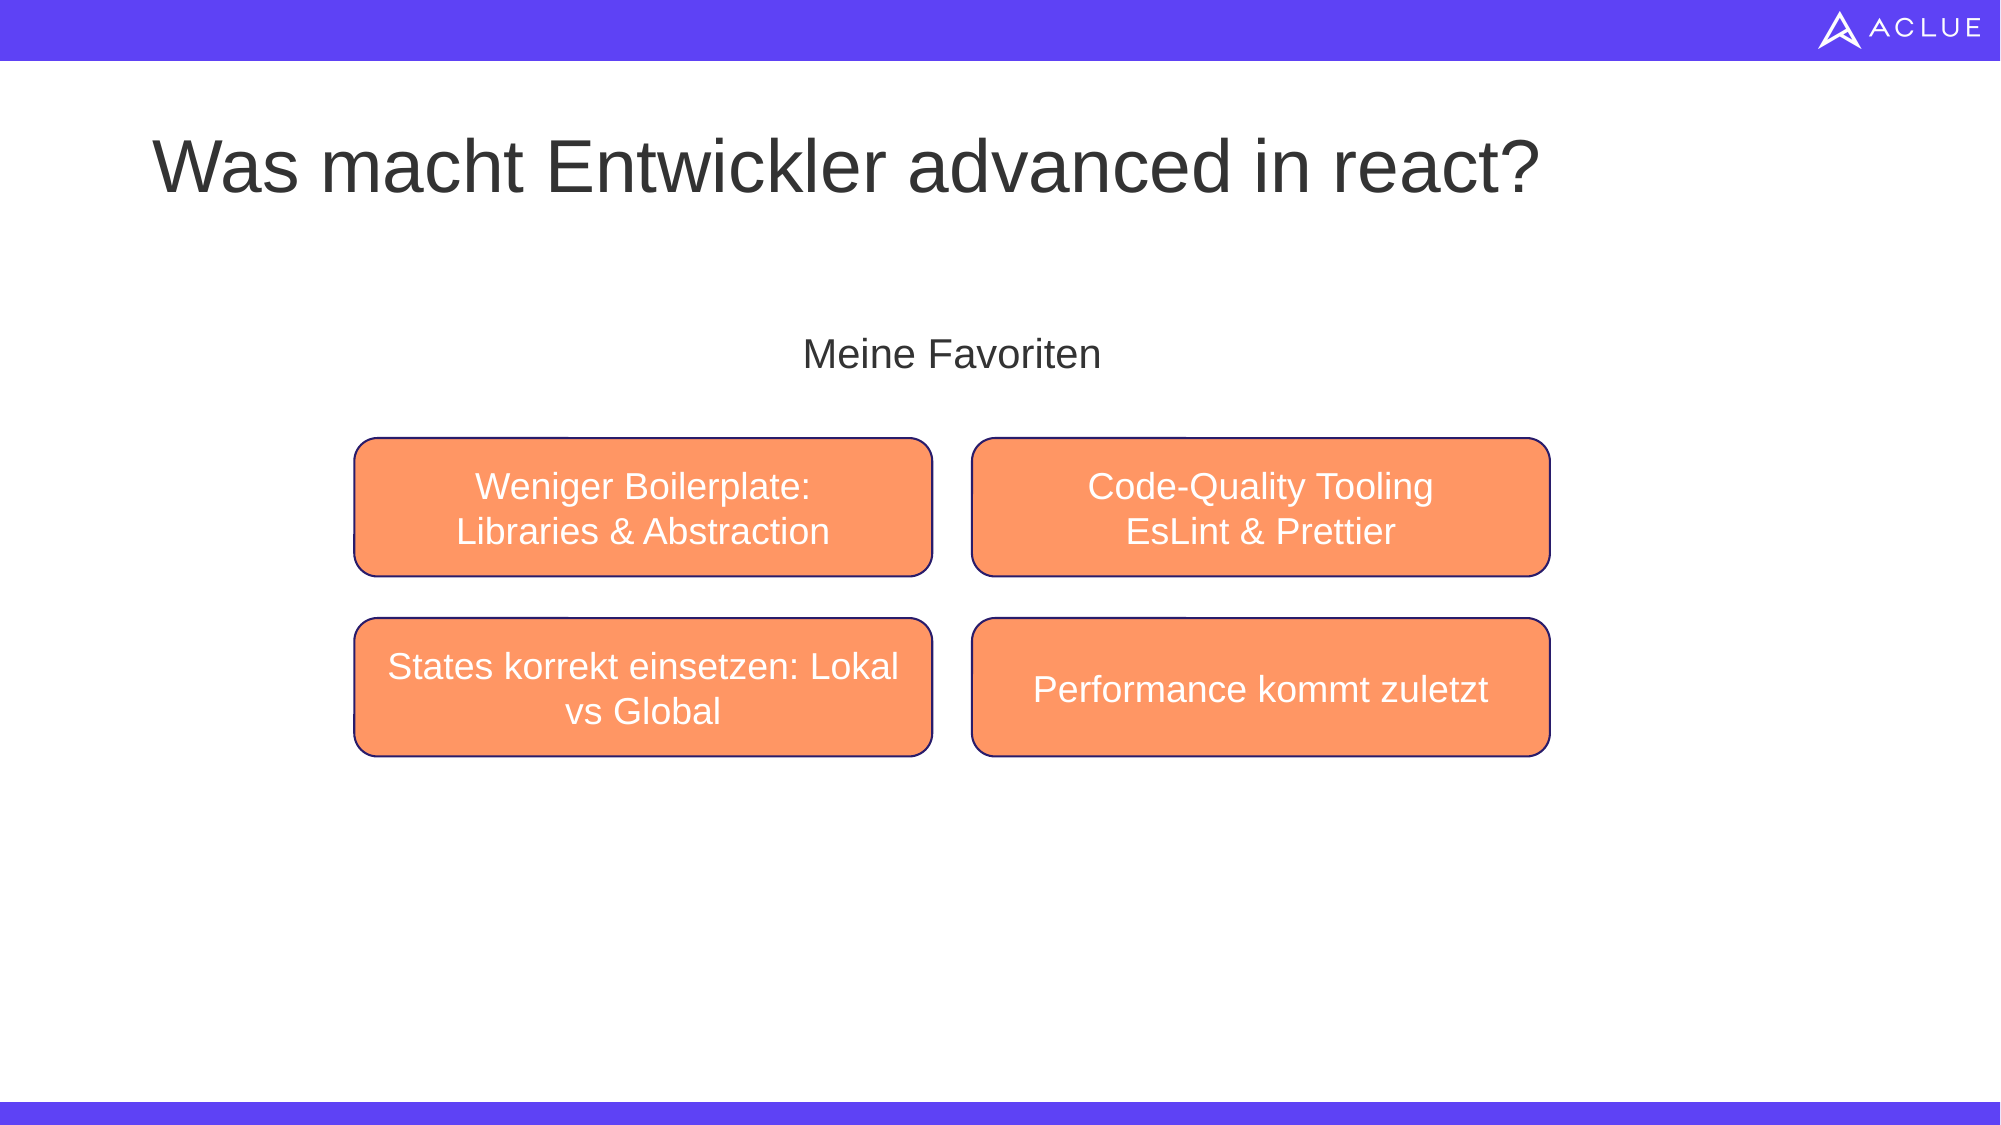

# Was macht Entwickler advanced in react?
Meine Favoriten
Weniger Boilerplate:
Libraries & Abstraction
Code-Quality Tooling
EsLint & Prettier
States korrekt einsetzen: Lokal vs Global
Performance kommt zuletzt